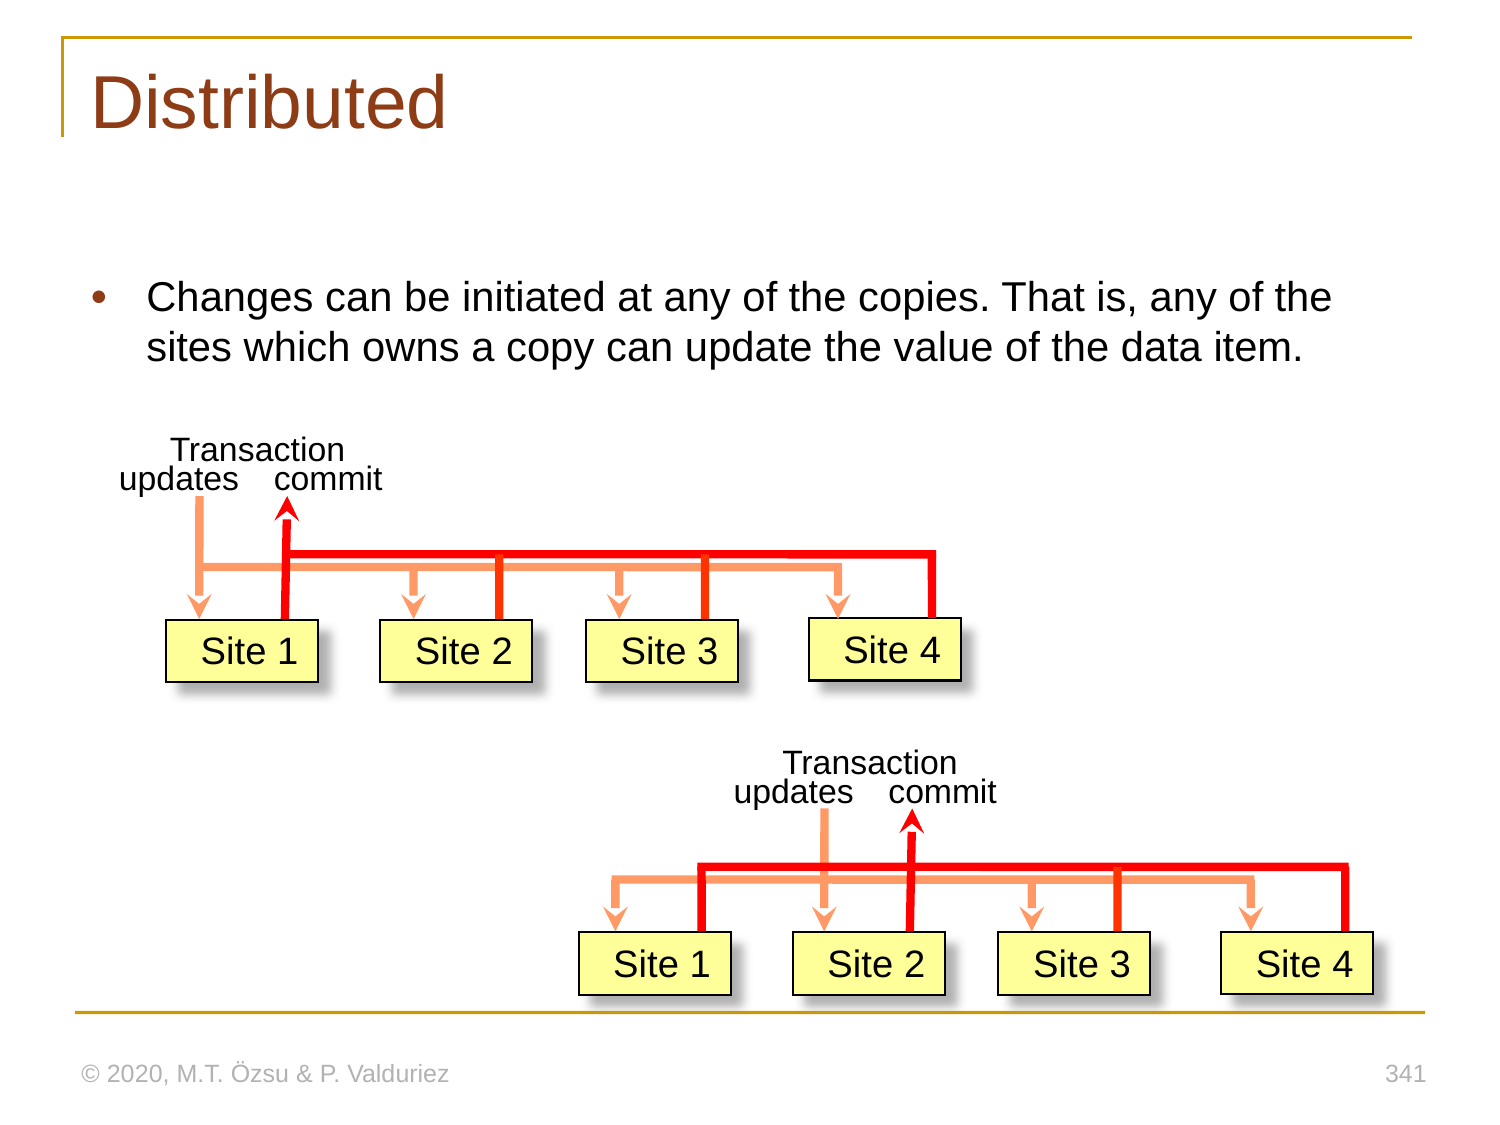

# Distributed
Changes can be initiated at any of the copies. That is, any of the sites which owns a copy can update the value of the data item.
Transaction
updates
commit

Site 4
Site 1
Site 2
Site 3

Transaction
updates
commit

Site 1
Site 2
Site 3

Site 4

© 2020, M.T. Özsu & P. Valduriez
341